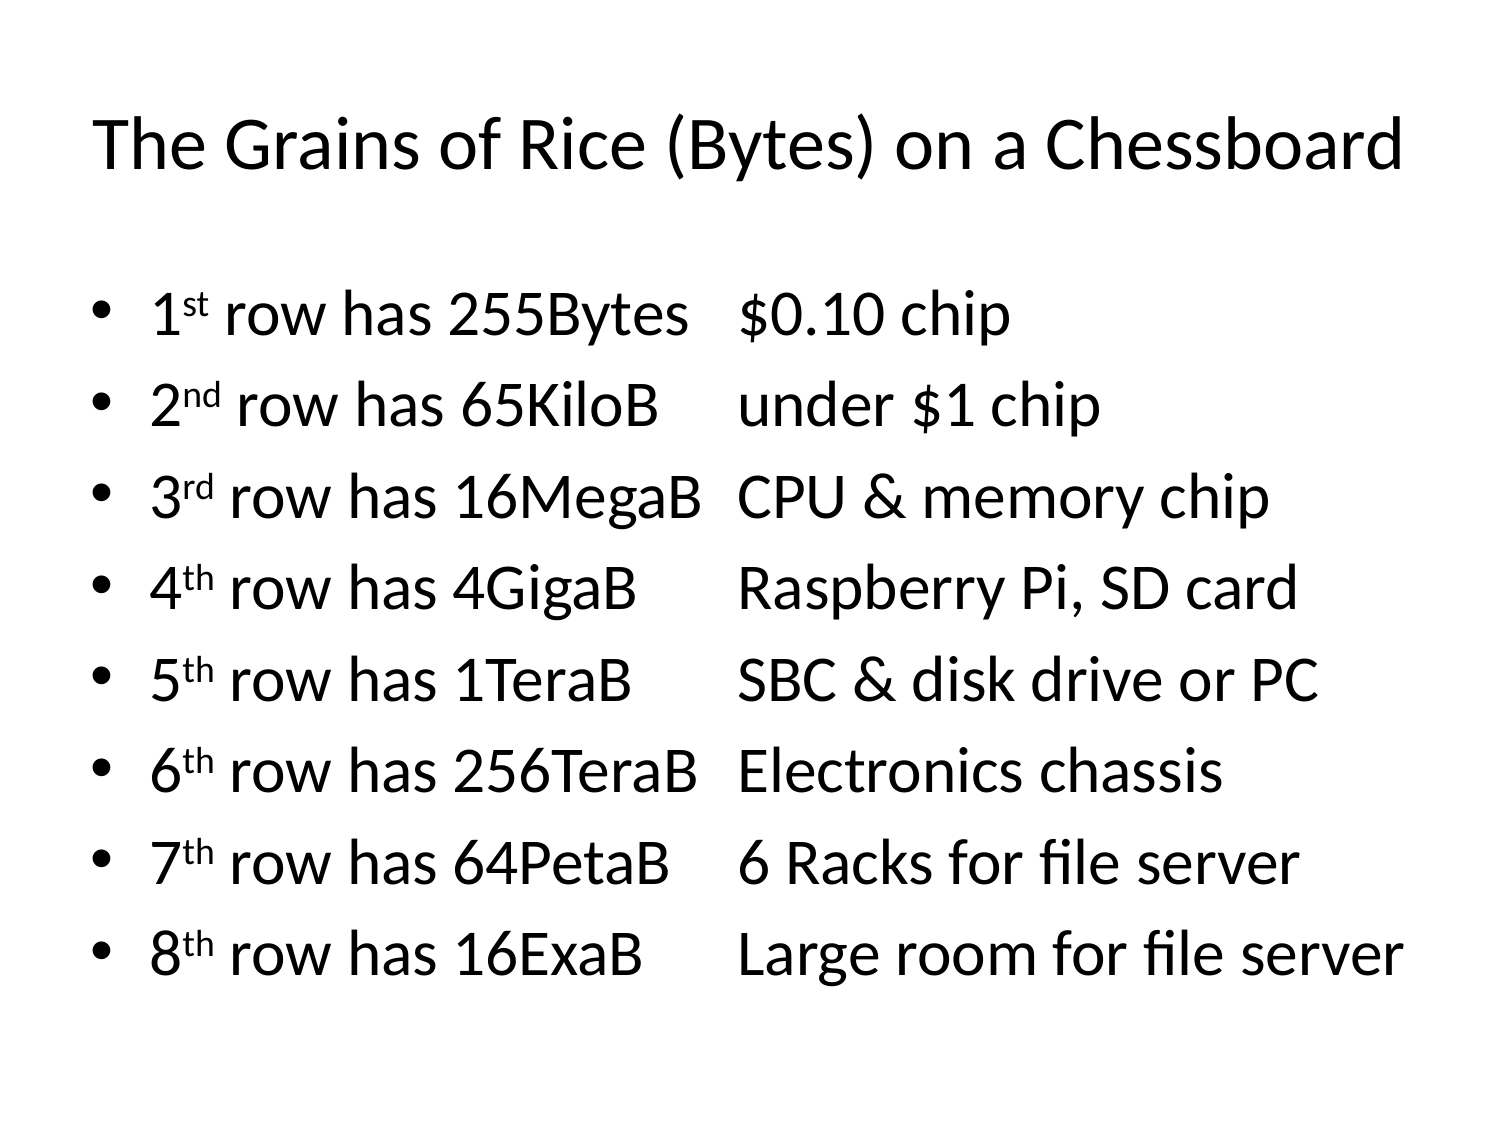

# The Grains of Rice (Bytes) on a Chessboard
1st row has 255Bytes		$0.10 chip
2nd row has 65KiloB		under $1 chip
3rd row has 16MegaB		CPU & memory chip
4th row has 4GigaB		Raspberry Pi, SD card
5th row has 1TeraB		SBC & disk drive or PC
6th row has 256TeraB		Electronics chassis
7th row has 64PetaB		6 Racks for file server
8th row has 16ExaB	Large room for file server